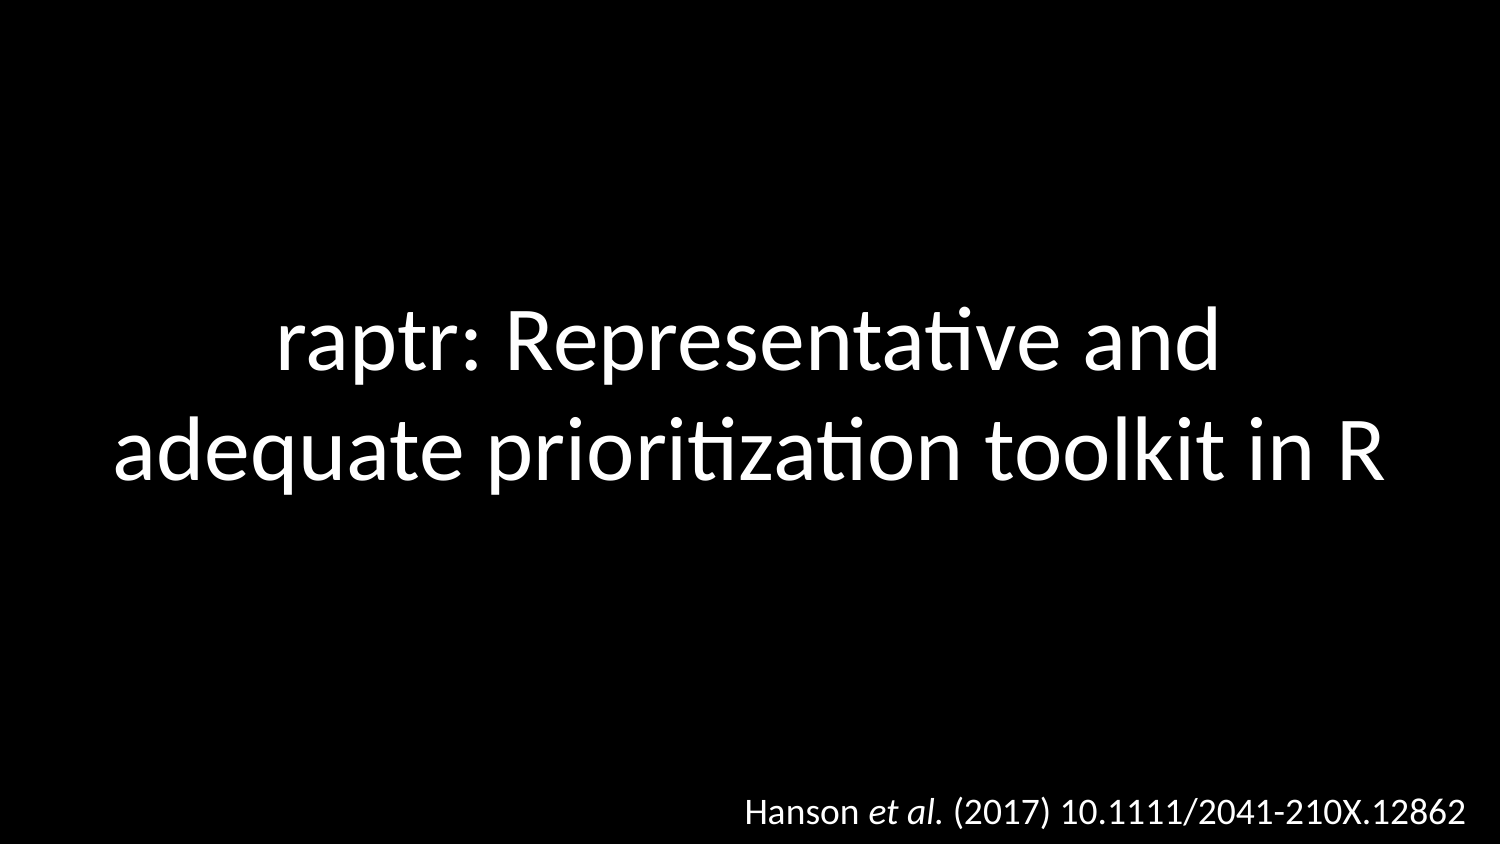

# raptr: Representative and adequate prioritization toolkit in R
Hanson et al. (2017) 10.1111/2041-210X.12862